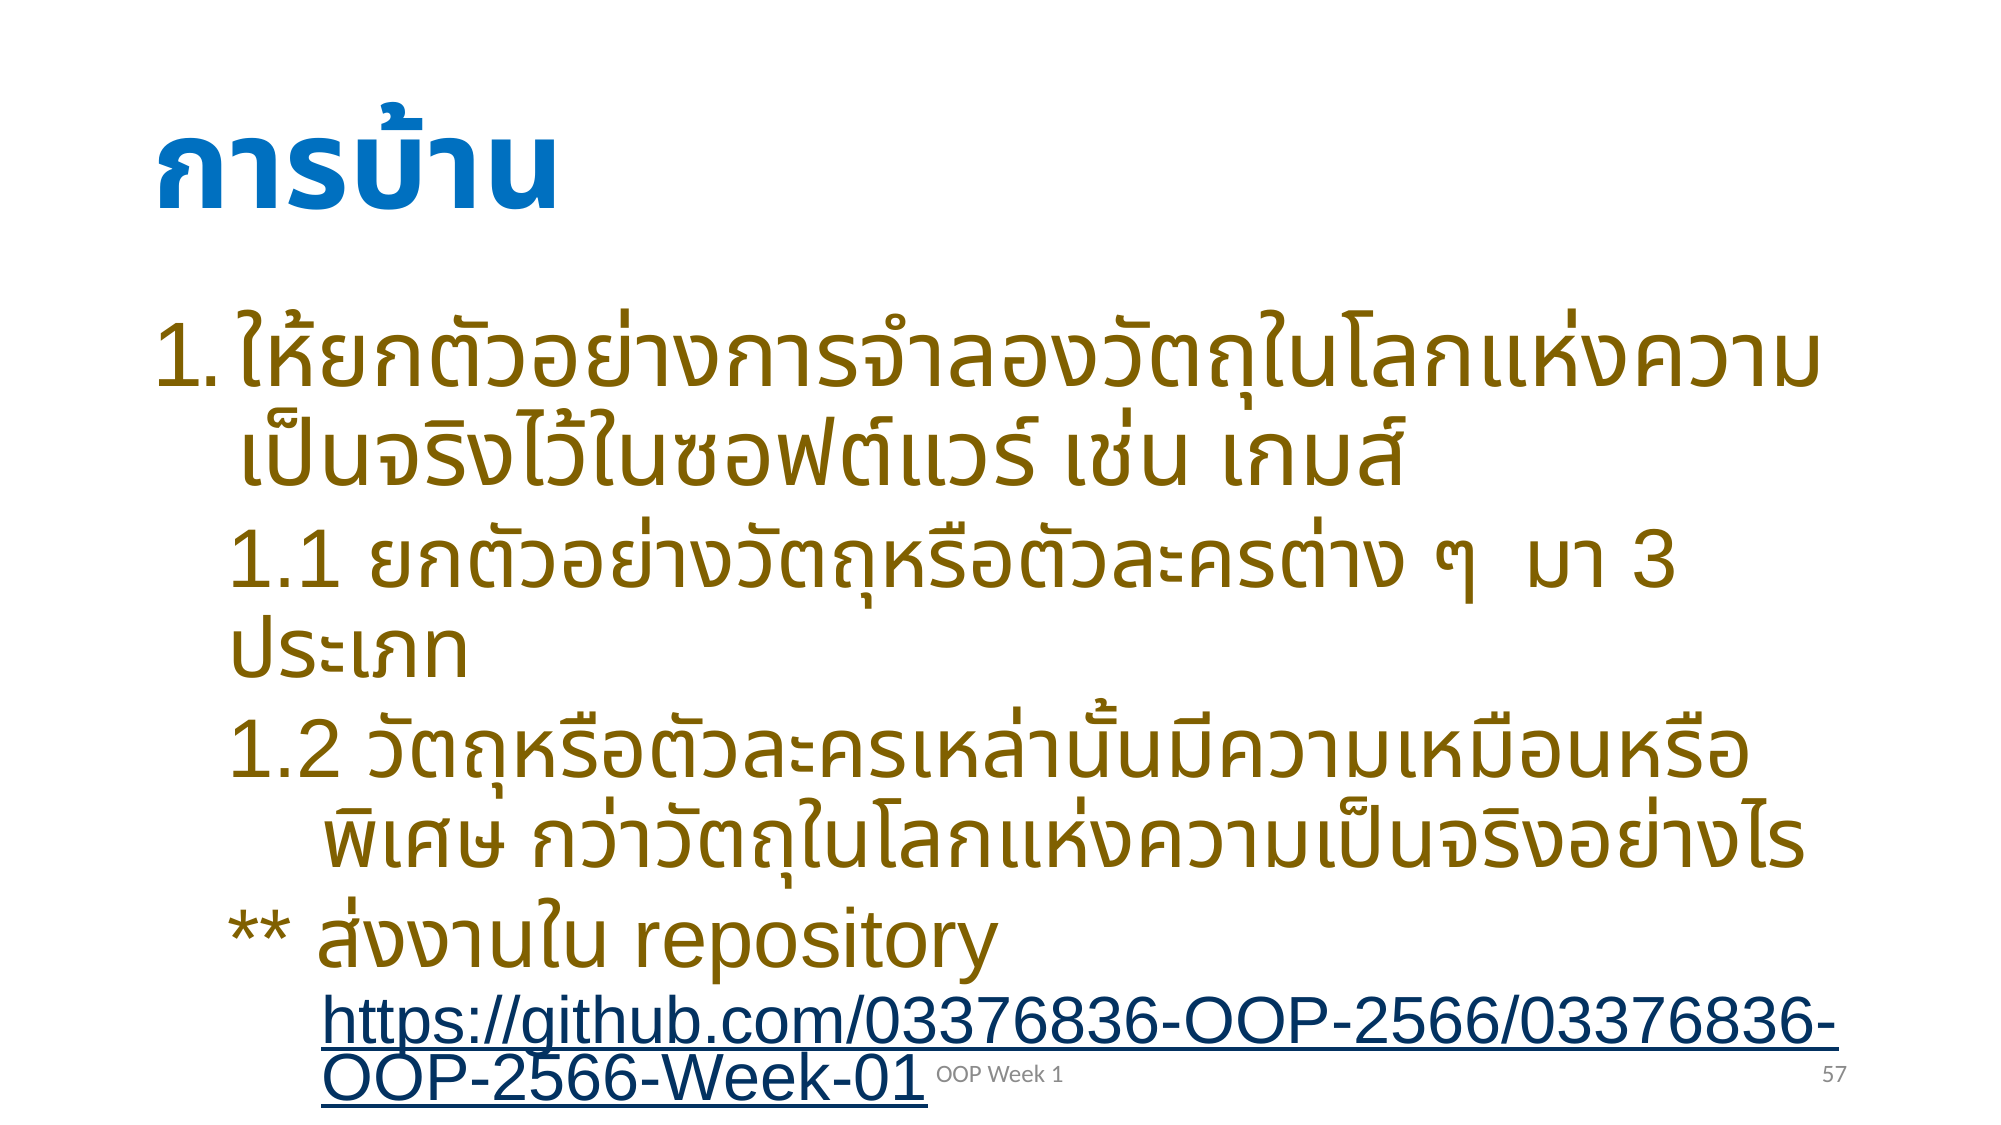

# การบ้าน
ให้ยกตัวอย่างการจำลองวัตถุในโลกแห่งความเป็นจริงไว้ในซอฟต์แวร์ เช่น เกมส์
1.1 ยกตัวอย่างวัตถุหรือตัวละครต่าง ๆ  มา 3 ประเภท
1.2 วัตถุหรือตัวละครเหล่านั้นมีความเหมือนหรือพิเศษ กว่าวัตถุในโลกแห่งความเป็นจริงอย่างไร
** ส่งงานใน repository https://github.com/03376836-OOP-2566/03376836-OOP-2566-Week-01

OOP Week 1
57